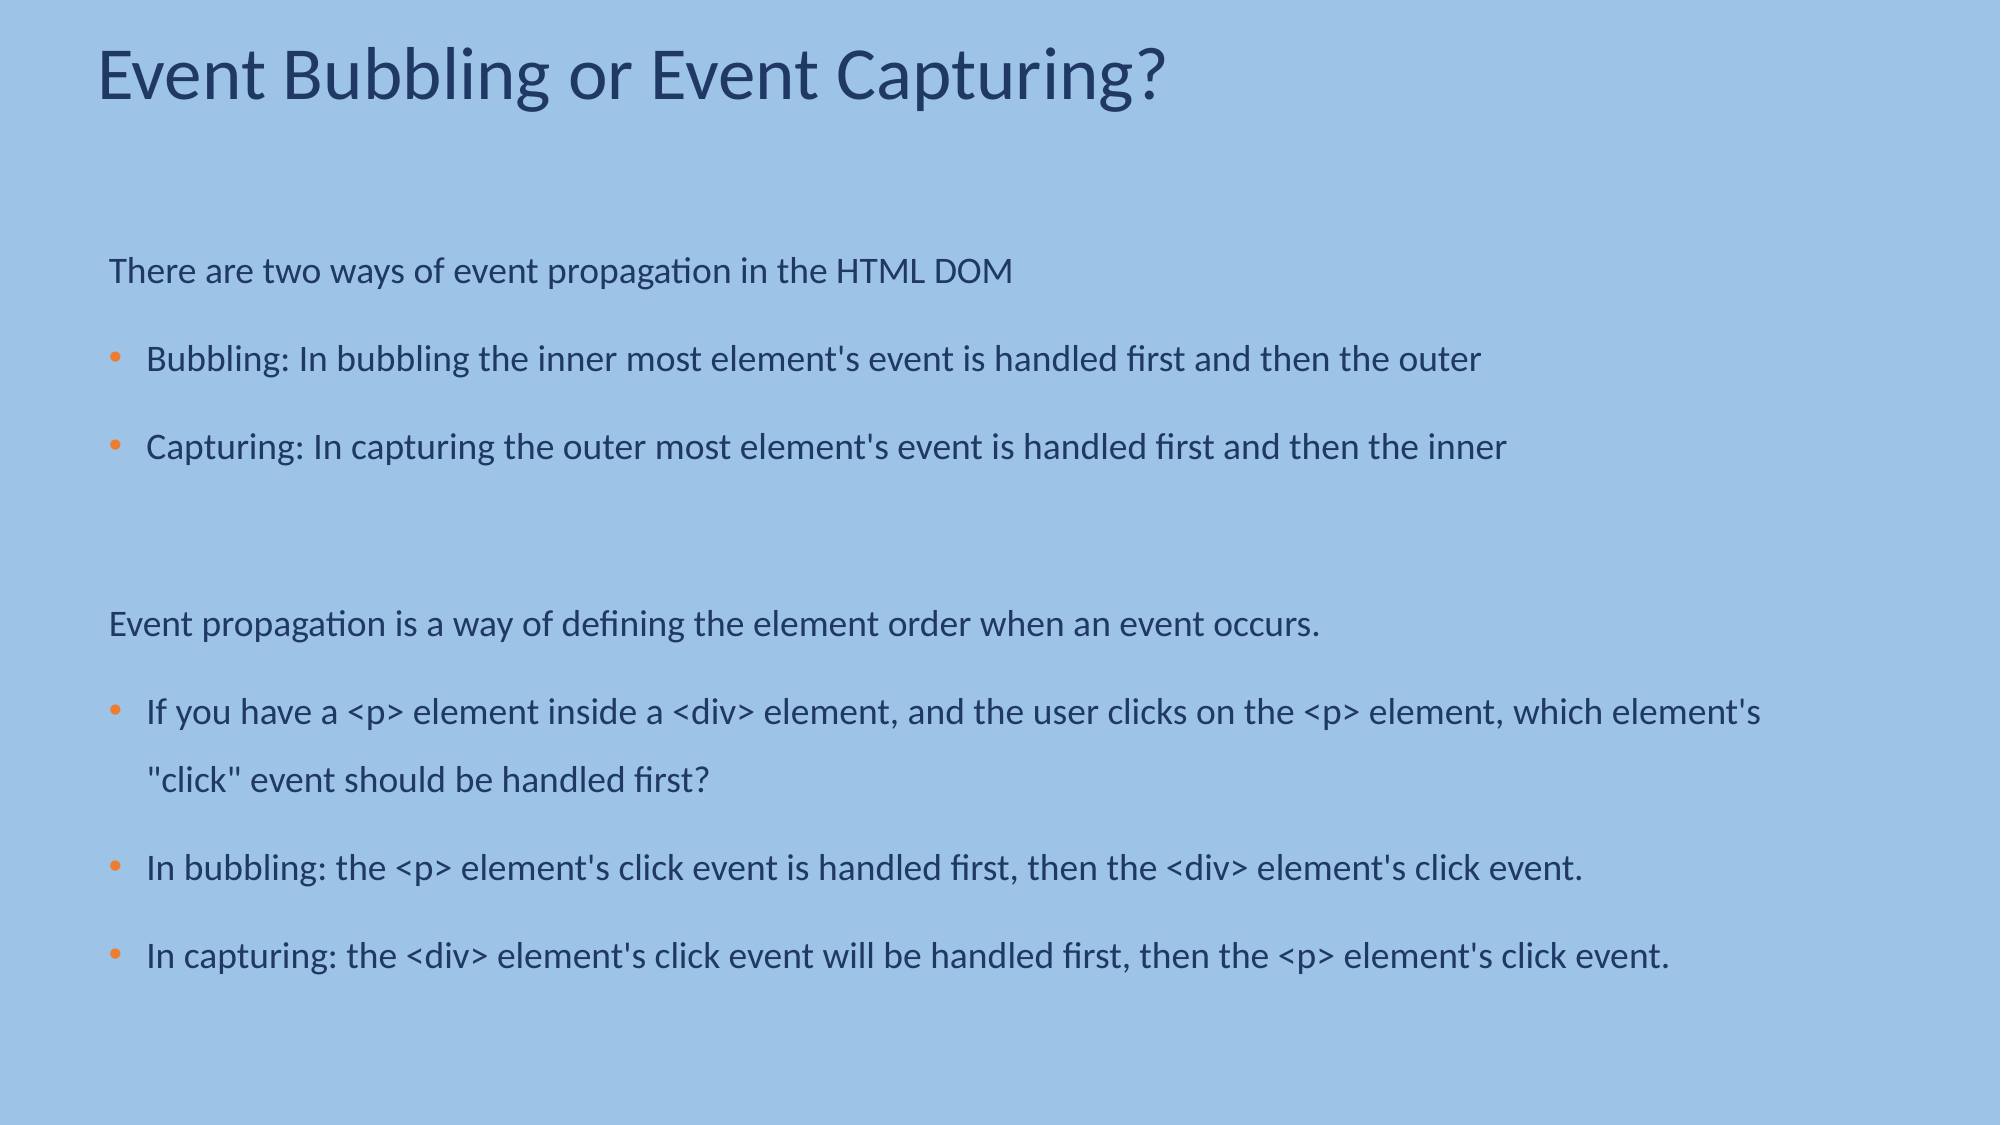

# Event Bubbling or Event Capturing?
There are two ways of event propagation in the HTML DOM
Bubbling: In bubbling the inner most element's event is handled first and then the outer
Capturing: In capturing the outer most element's event is handled first and then the inner

Event propagation is a way of defining the element order when an event occurs.
If you have a <p> element inside a <div> element, and the user clicks on the <p> element, which element's "click" event should be handled first?
In bubbling: the <p> element's click event is handled first, then the <div> element's click event.
In capturing: the <div> element's click event will be handled first, then the <p> element's click event.